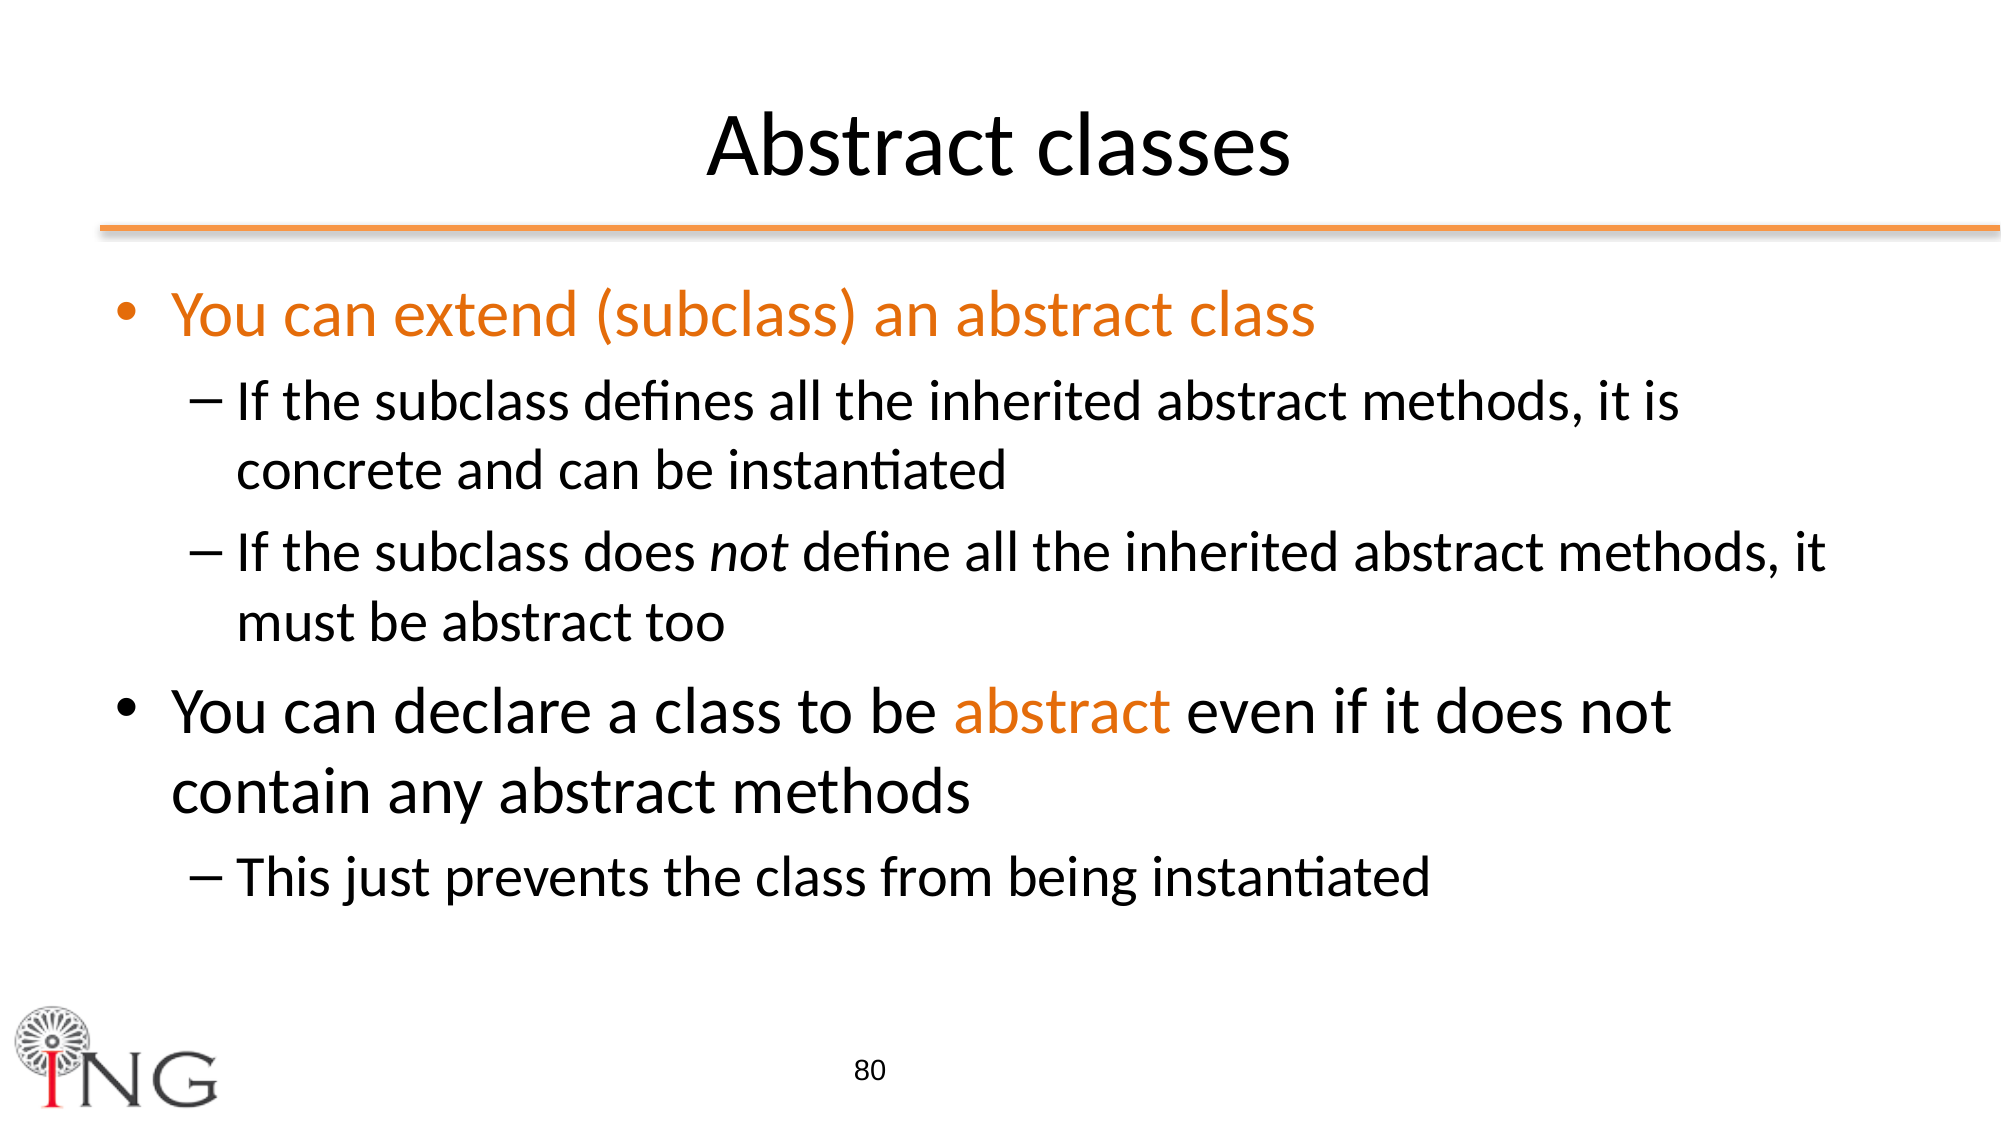

# Abstract classes
You can extend (subclass) an abstract class
If the subclass defines all the inherited abstract methods, it is concrete and can be instantiated
If the subclass does not define all the inherited abstract methods, it must be abstract too
You can declare a class to be abstract even if it does not contain any abstract methods
This just prevents the class from being instantiated
80